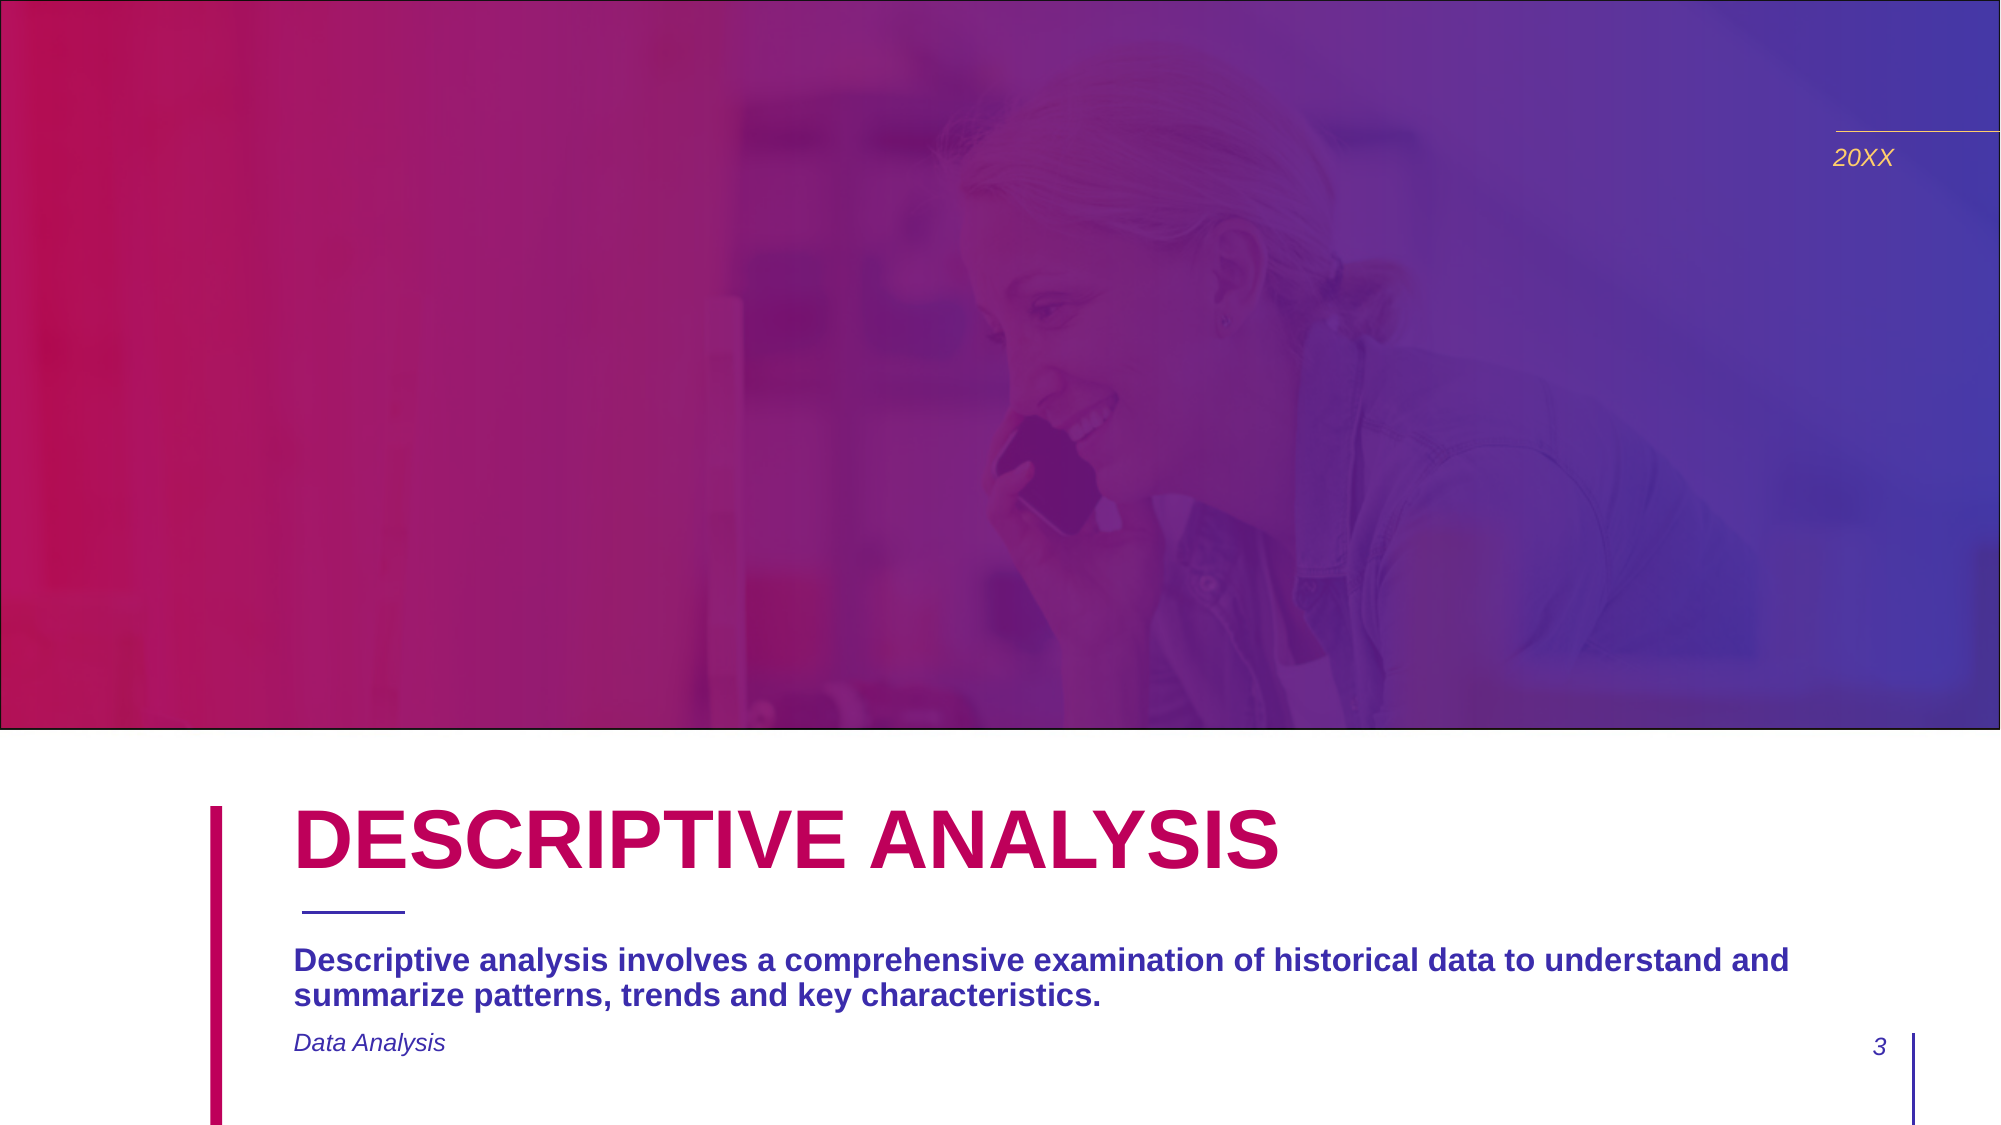

20XX
# DESCRIPTIVE ANALYSIS
Descriptive analysis involves a comprehensive examination of historical data to understand and summarize patterns, trends and key characteristics.
Data Analysis
3